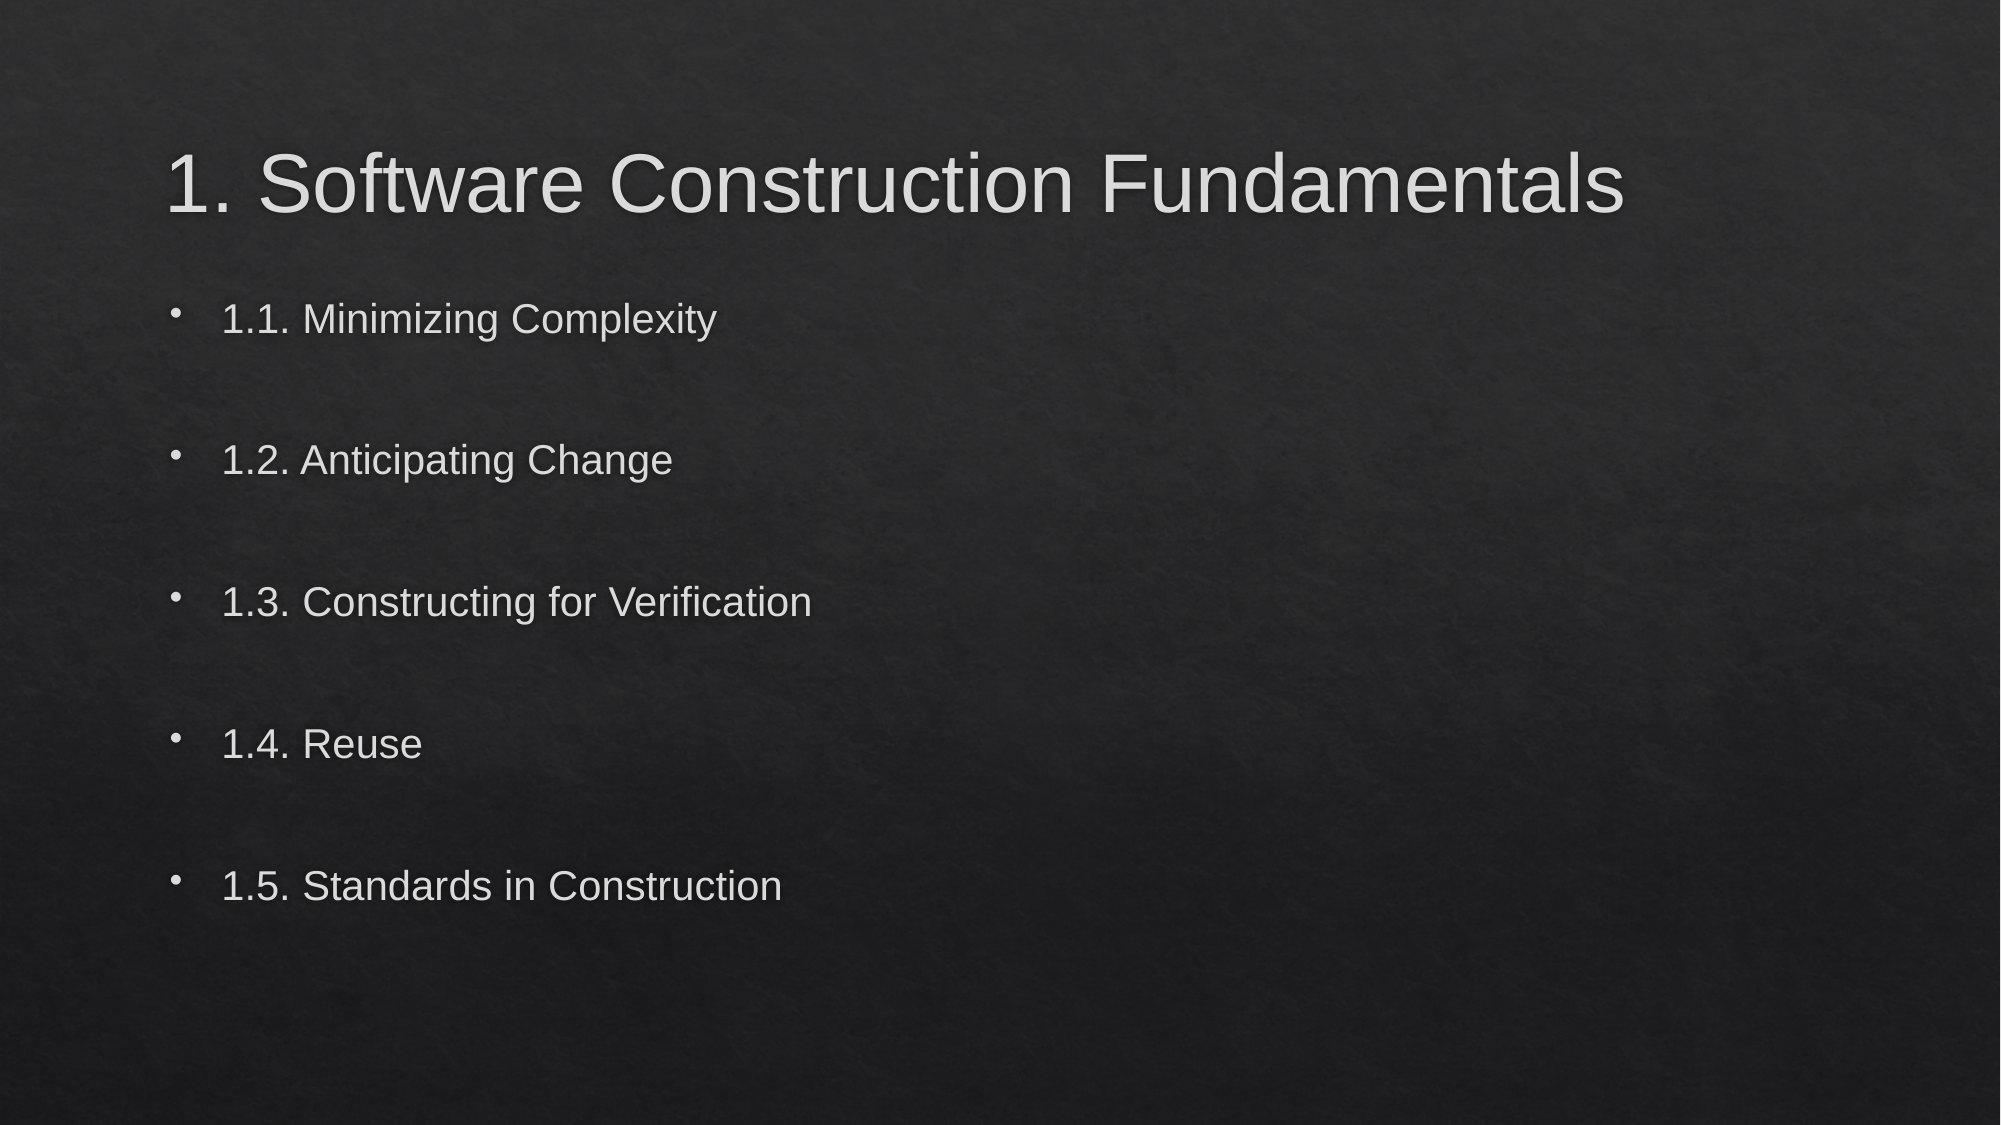

# 1. Software Construction Fundamentals
1.1. Minimizing Complexity

1.2. Anticipating Change

1.3. Constructing for Verification

1.4. Reuse

1.5. Standards in Construction